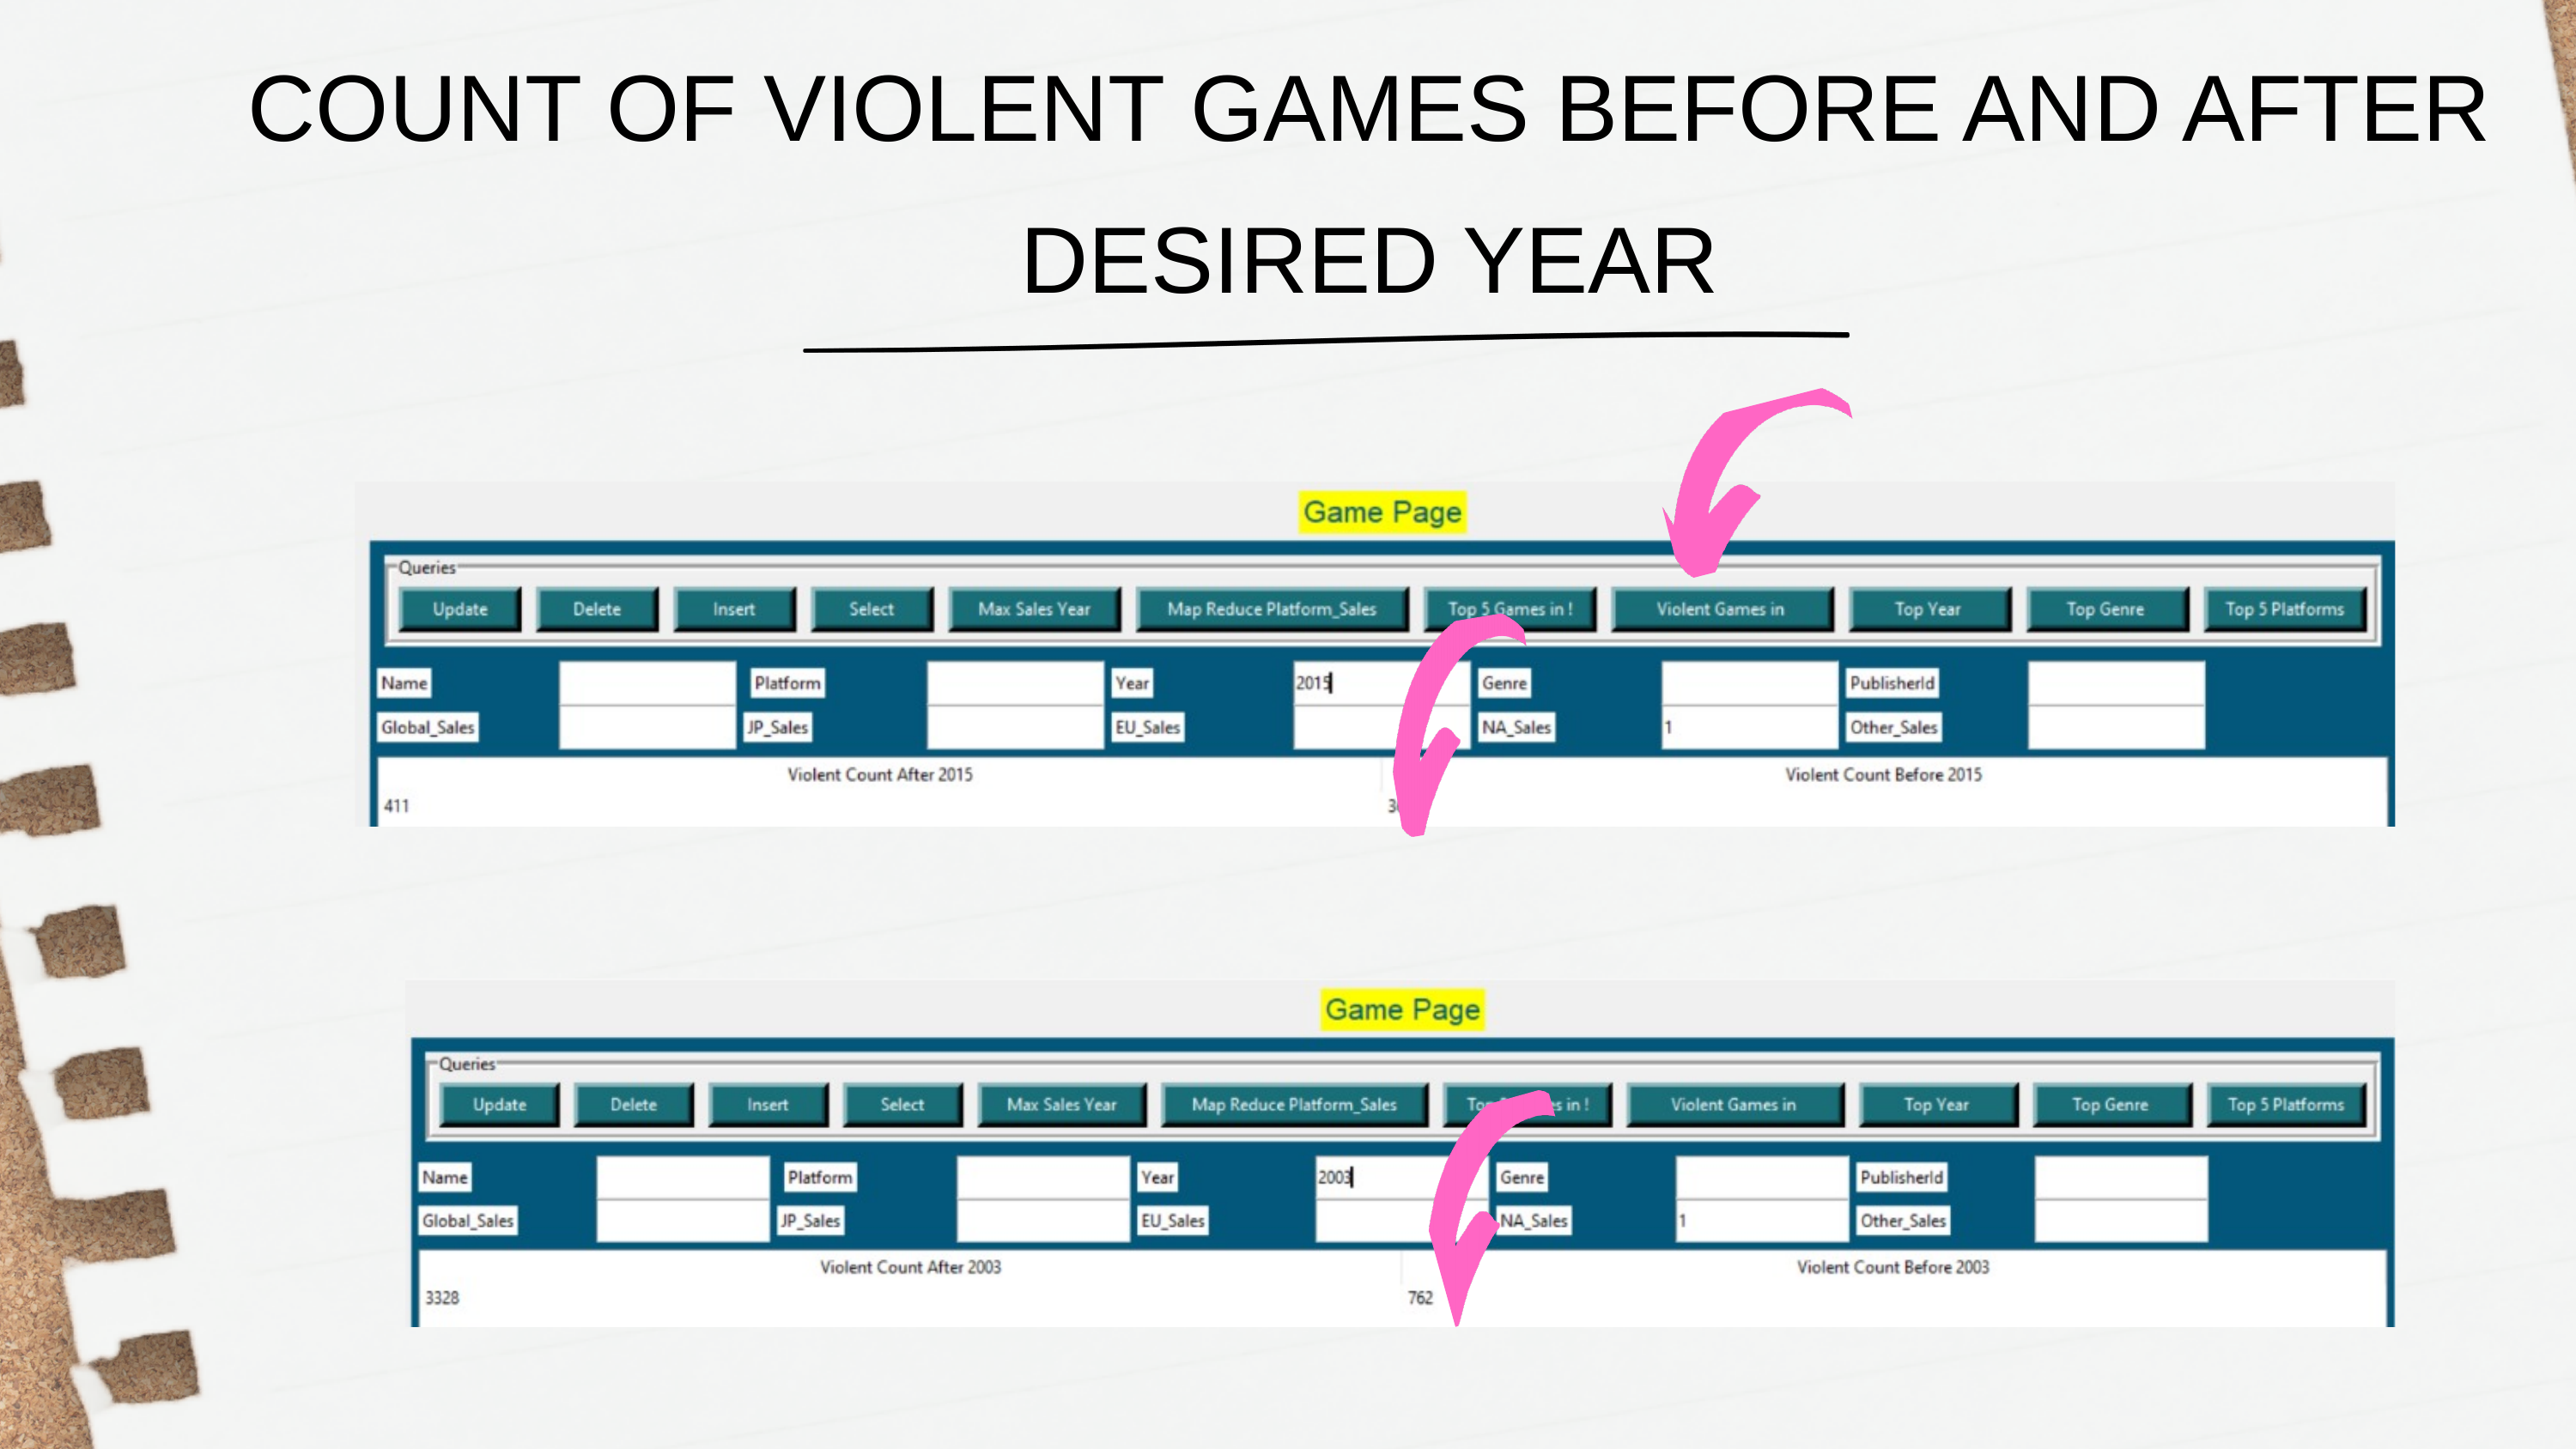

COUNT OF VIOLENT GAMES BEFORE AND AFTER DESIRED YEAR